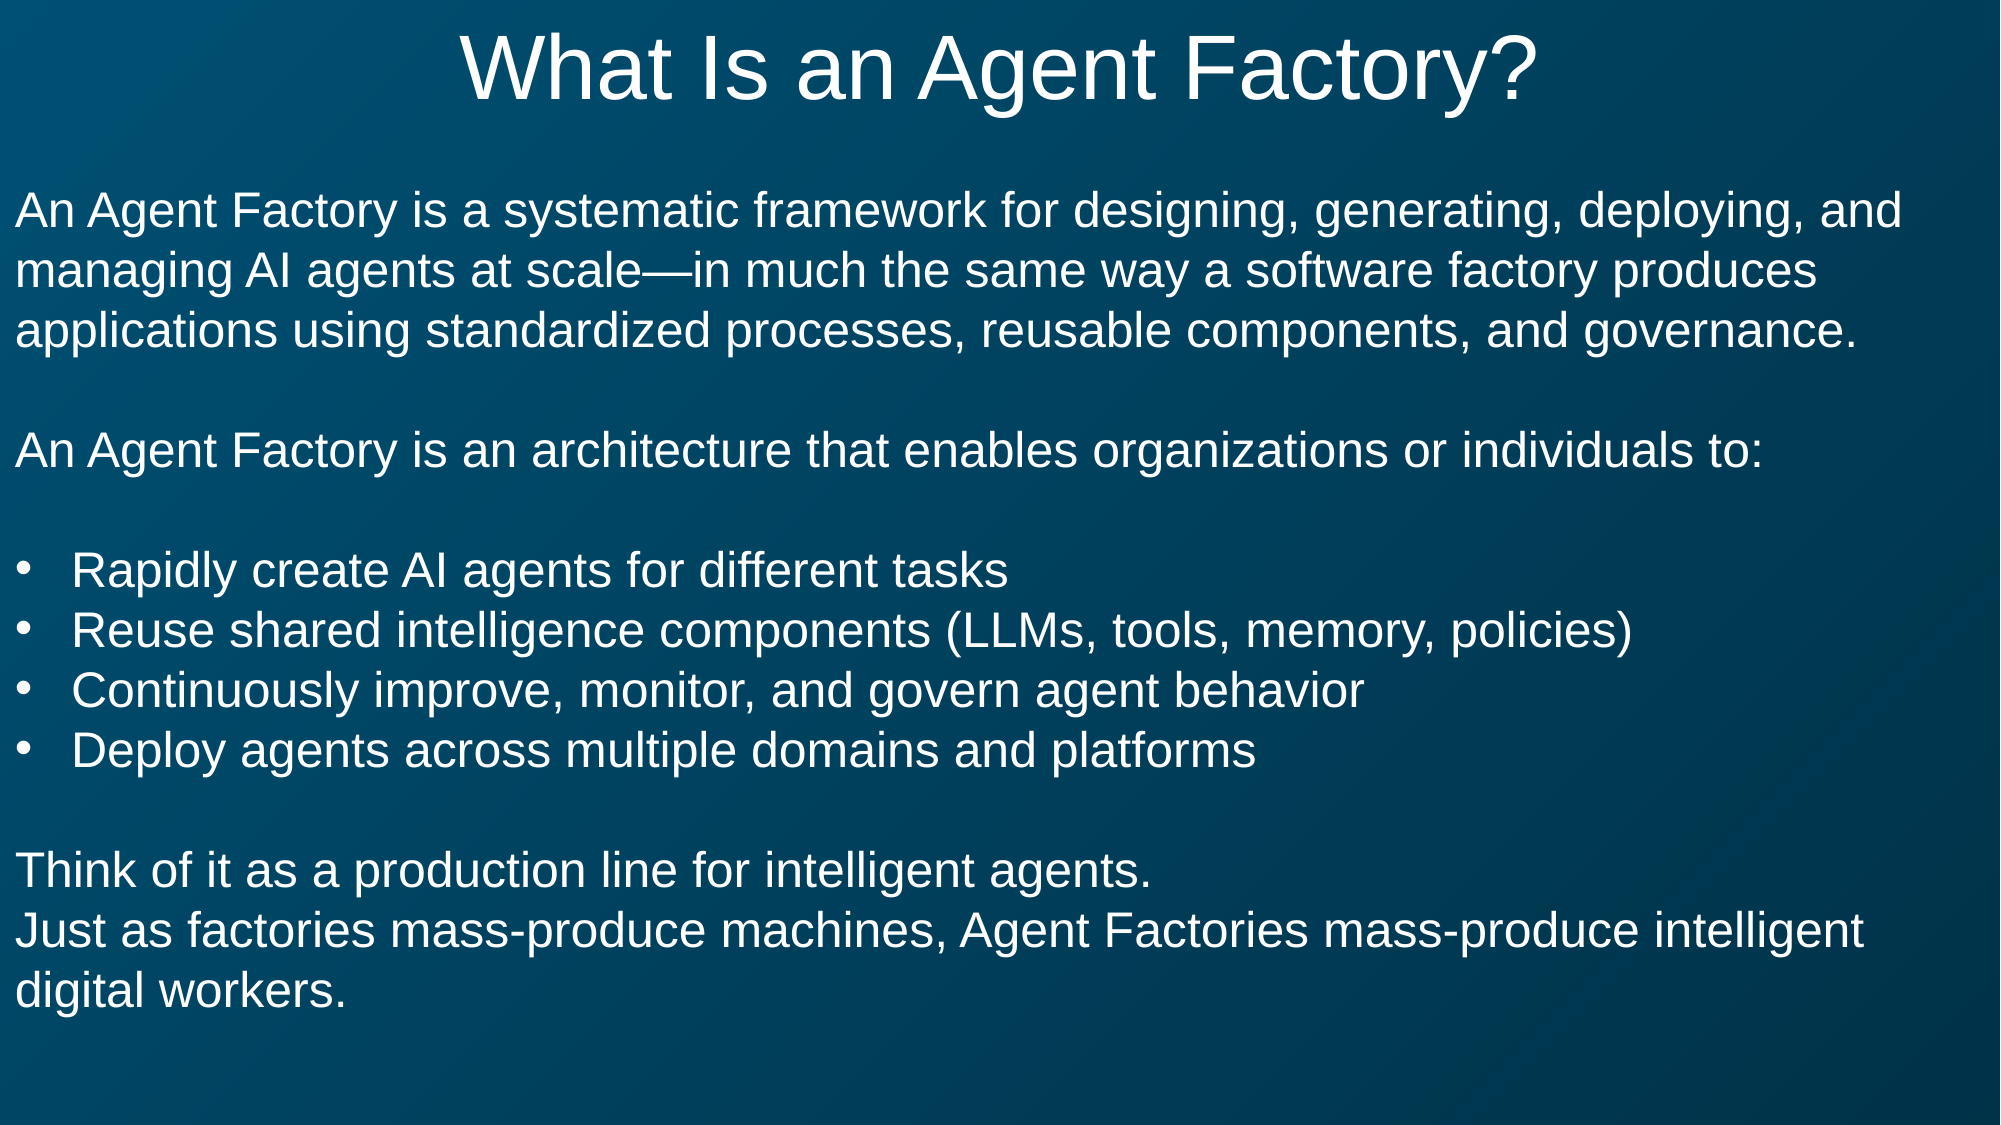

What Is an Agent Factory?

An Agent Factory is a systematic framework for designing, generating, deploying, and managing AI agents at scale—in much the same way a software factory produces applications using standardized processes, reusable components, and governance.

An Agent Factory is an architecture that enables organizations or individuals to:

Rapidly create AI agents for different tasks
Reuse shared intelligence components (LLMs, tools, memory, policies)
Continuously improve, monitor, and govern agent behavior
Deploy agents across multiple domains and platforms

Think of it as a production line for intelligent agents.
Just as factories mass-produce machines, Agent Factories mass-produce intelligent digital workers.